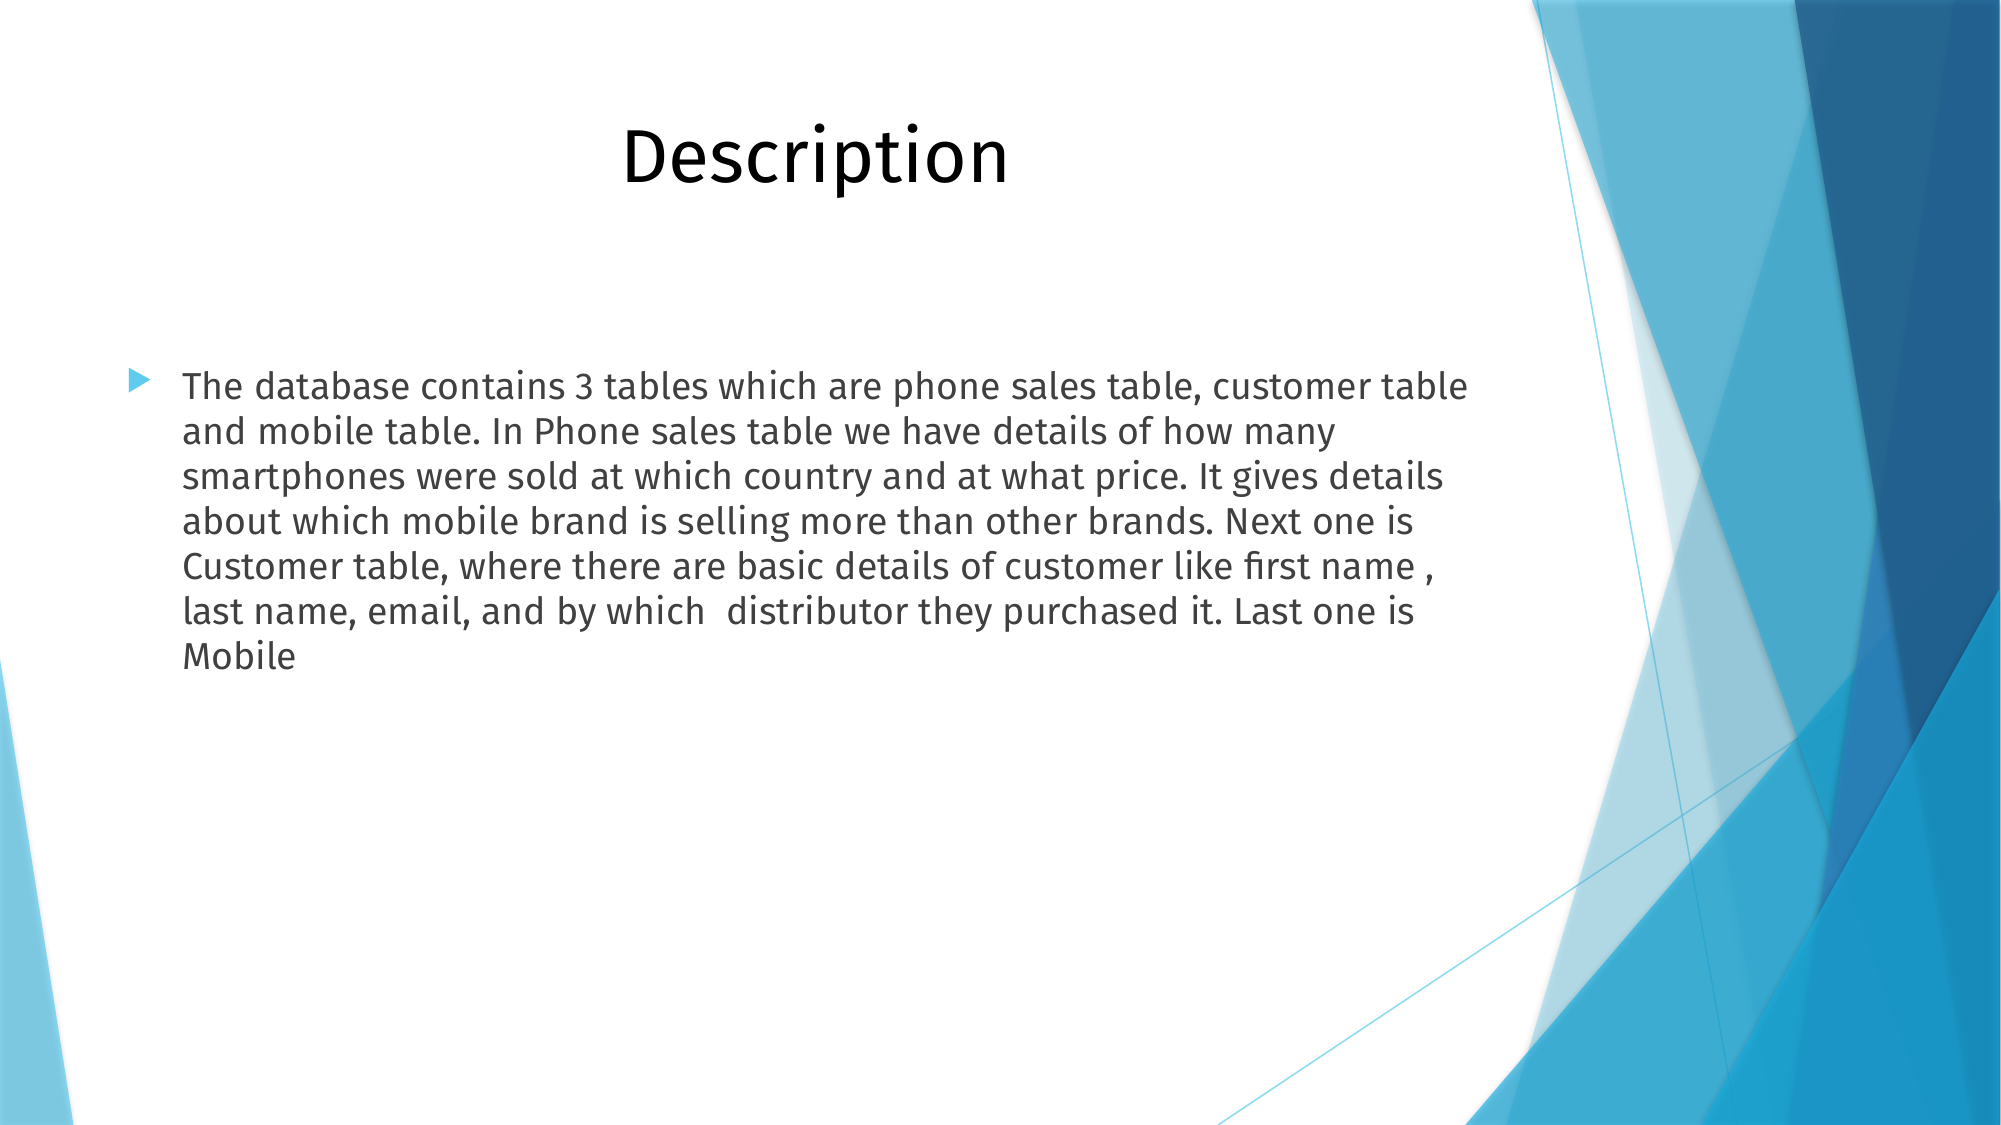

# Description
The database contains 3 tables which are phone sales table, customer table and mobile table. In Phone sales table we have details of how many smartphones were sold at which country and at what price. It gives details about which mobile brand is selling more than other brands. Next one is Customer table, where there are basic details of customer like first name , last name, email, and by which  distributor they purchased it. Last one is Mobile